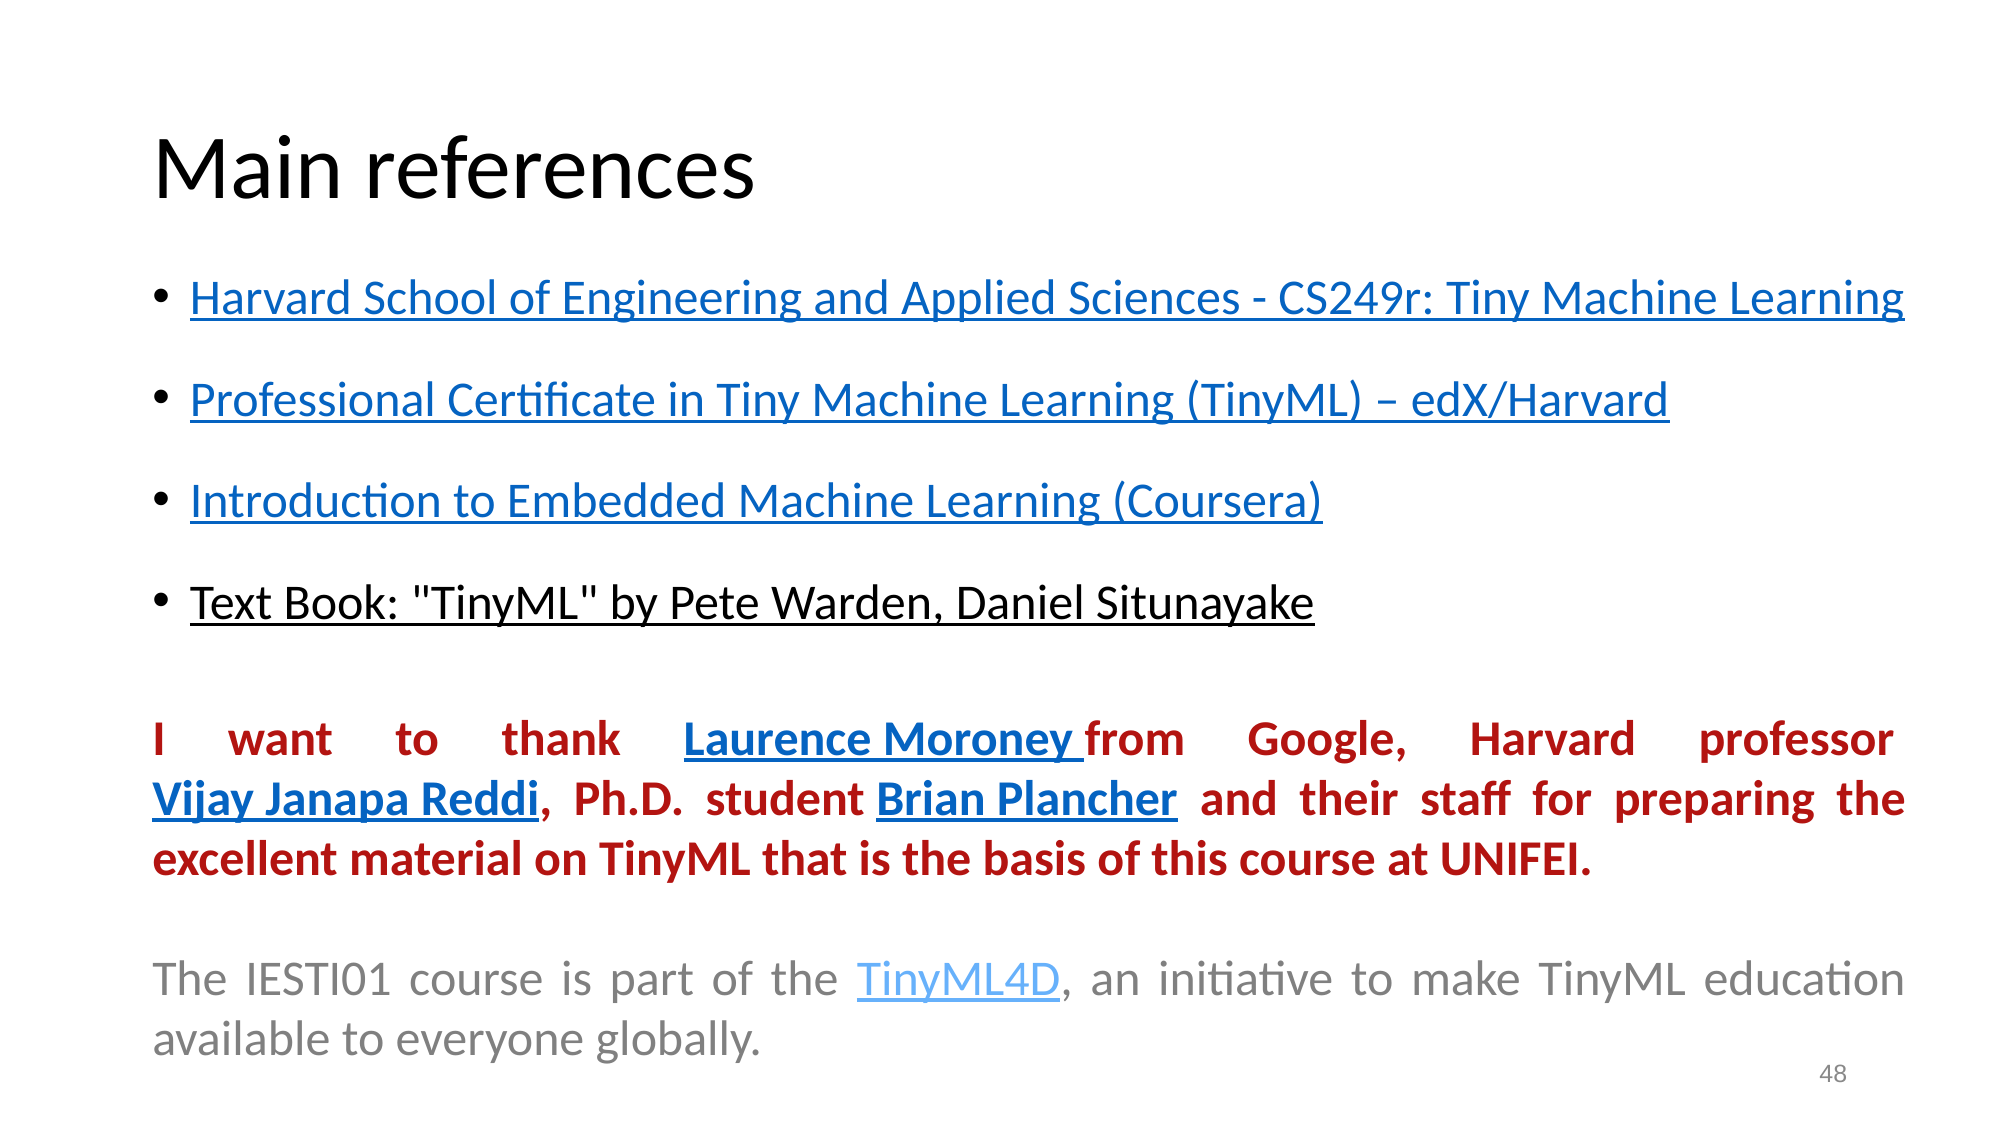

# Main references
Harvard School of Engineering and Applied Sciences - CS249r: Tiny Machine Learning

Professional Certificate in Tiny Machine Learning (TinyML) – edX/Harvard

Introduction to Embedded Machine Learning (Coursera)

Text Book: "TinyML" by Pete Warden, Daniel Situnayake

I want to thank Laurence Moroney from Google, Harvard professor Vijay Janapa Reddi, Ph.D. student Brian Plancher and their staff for preparing the excellent material on TinyML that is the basis of this course at UNIFEI.

The IESTI01 course is part of the TinyML4D, an initiative to make TinyML education available to everyone globally.